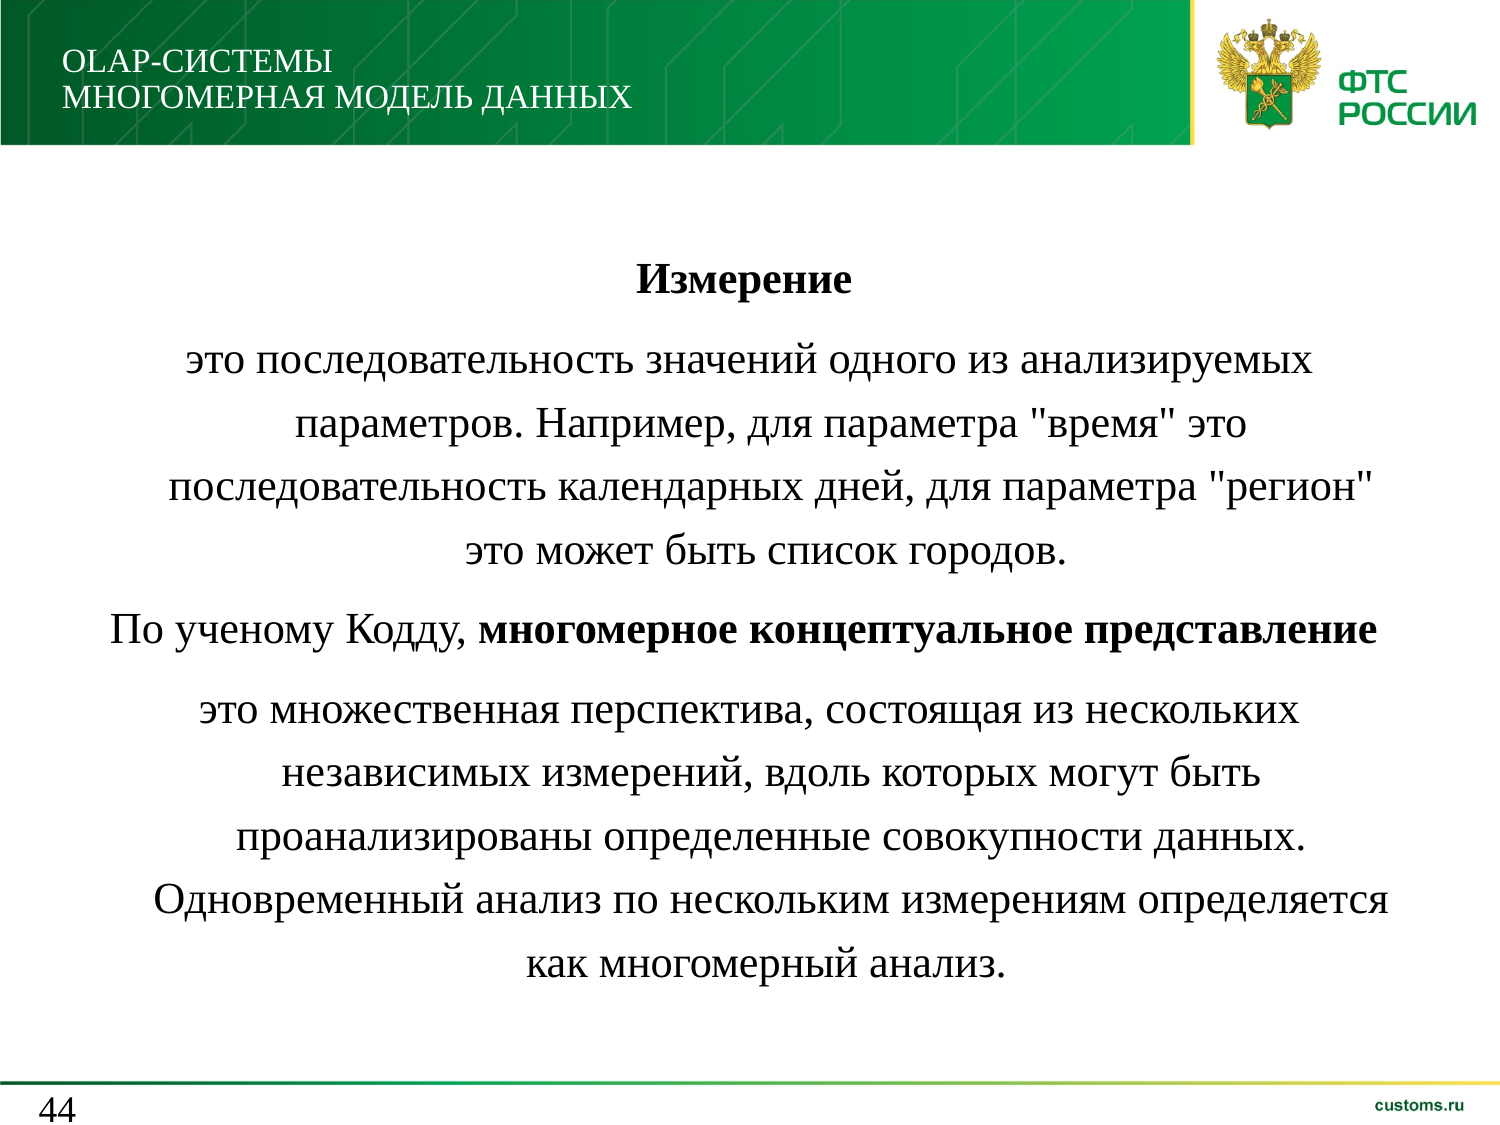

# ОLАР-СИСТЕМЫ МНОГОМЕРНАЯ МОДЕЛЬ ДАННЫХ
Измерение
это последовательность значений одного из анализируемых параметров. Например, для параметра "время" это последовательность календарных дней, для параметра "регион" это может быть список городов.
По ученому Кодду, многомерное концептуальное представление
это множественная перспектива, состоящая из нескольких независимых измерений, вдоль которых могут быть проанализированы определенные совокупности данных. Одновременный анализ по нескольким измерениям определяется как многомерный анализ.
44